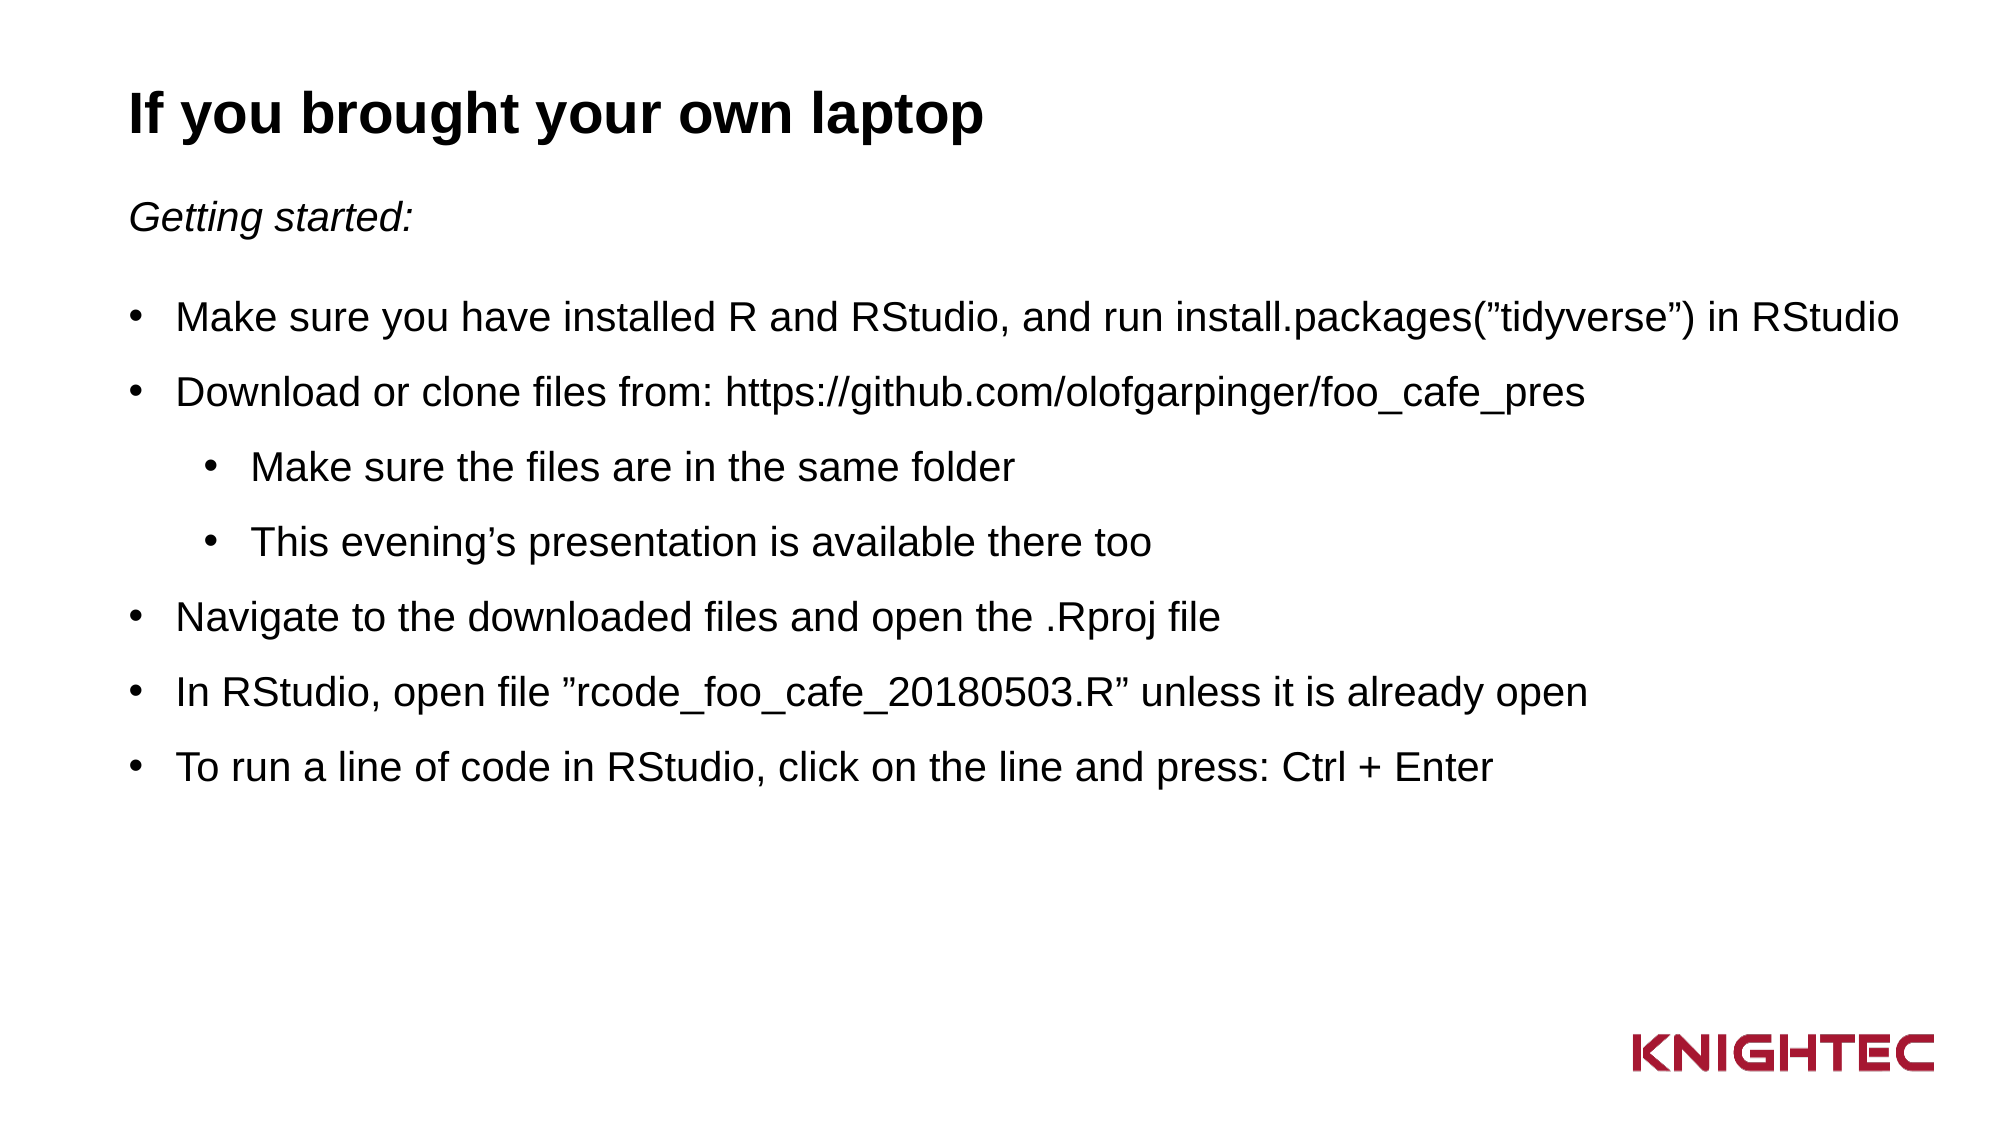

If you brought your own laptop

Getting started:

Make sure you have installed R and RStudio, and run install.packages(”tidyverse”) in RStudio
Download or clone files from: https://github.com/olofgarpinger/foo_cafe_pres
Make sure the files are in the same folder
This evening’s presentation is available there too
Navigate to the downloaded files and open the .Rproj file
In RStudio, open file ”rcode_foo_cafe_20180503.R” unless it is already open
To run a line of code in RStudio, click on the line and press: Ctrl + Enter